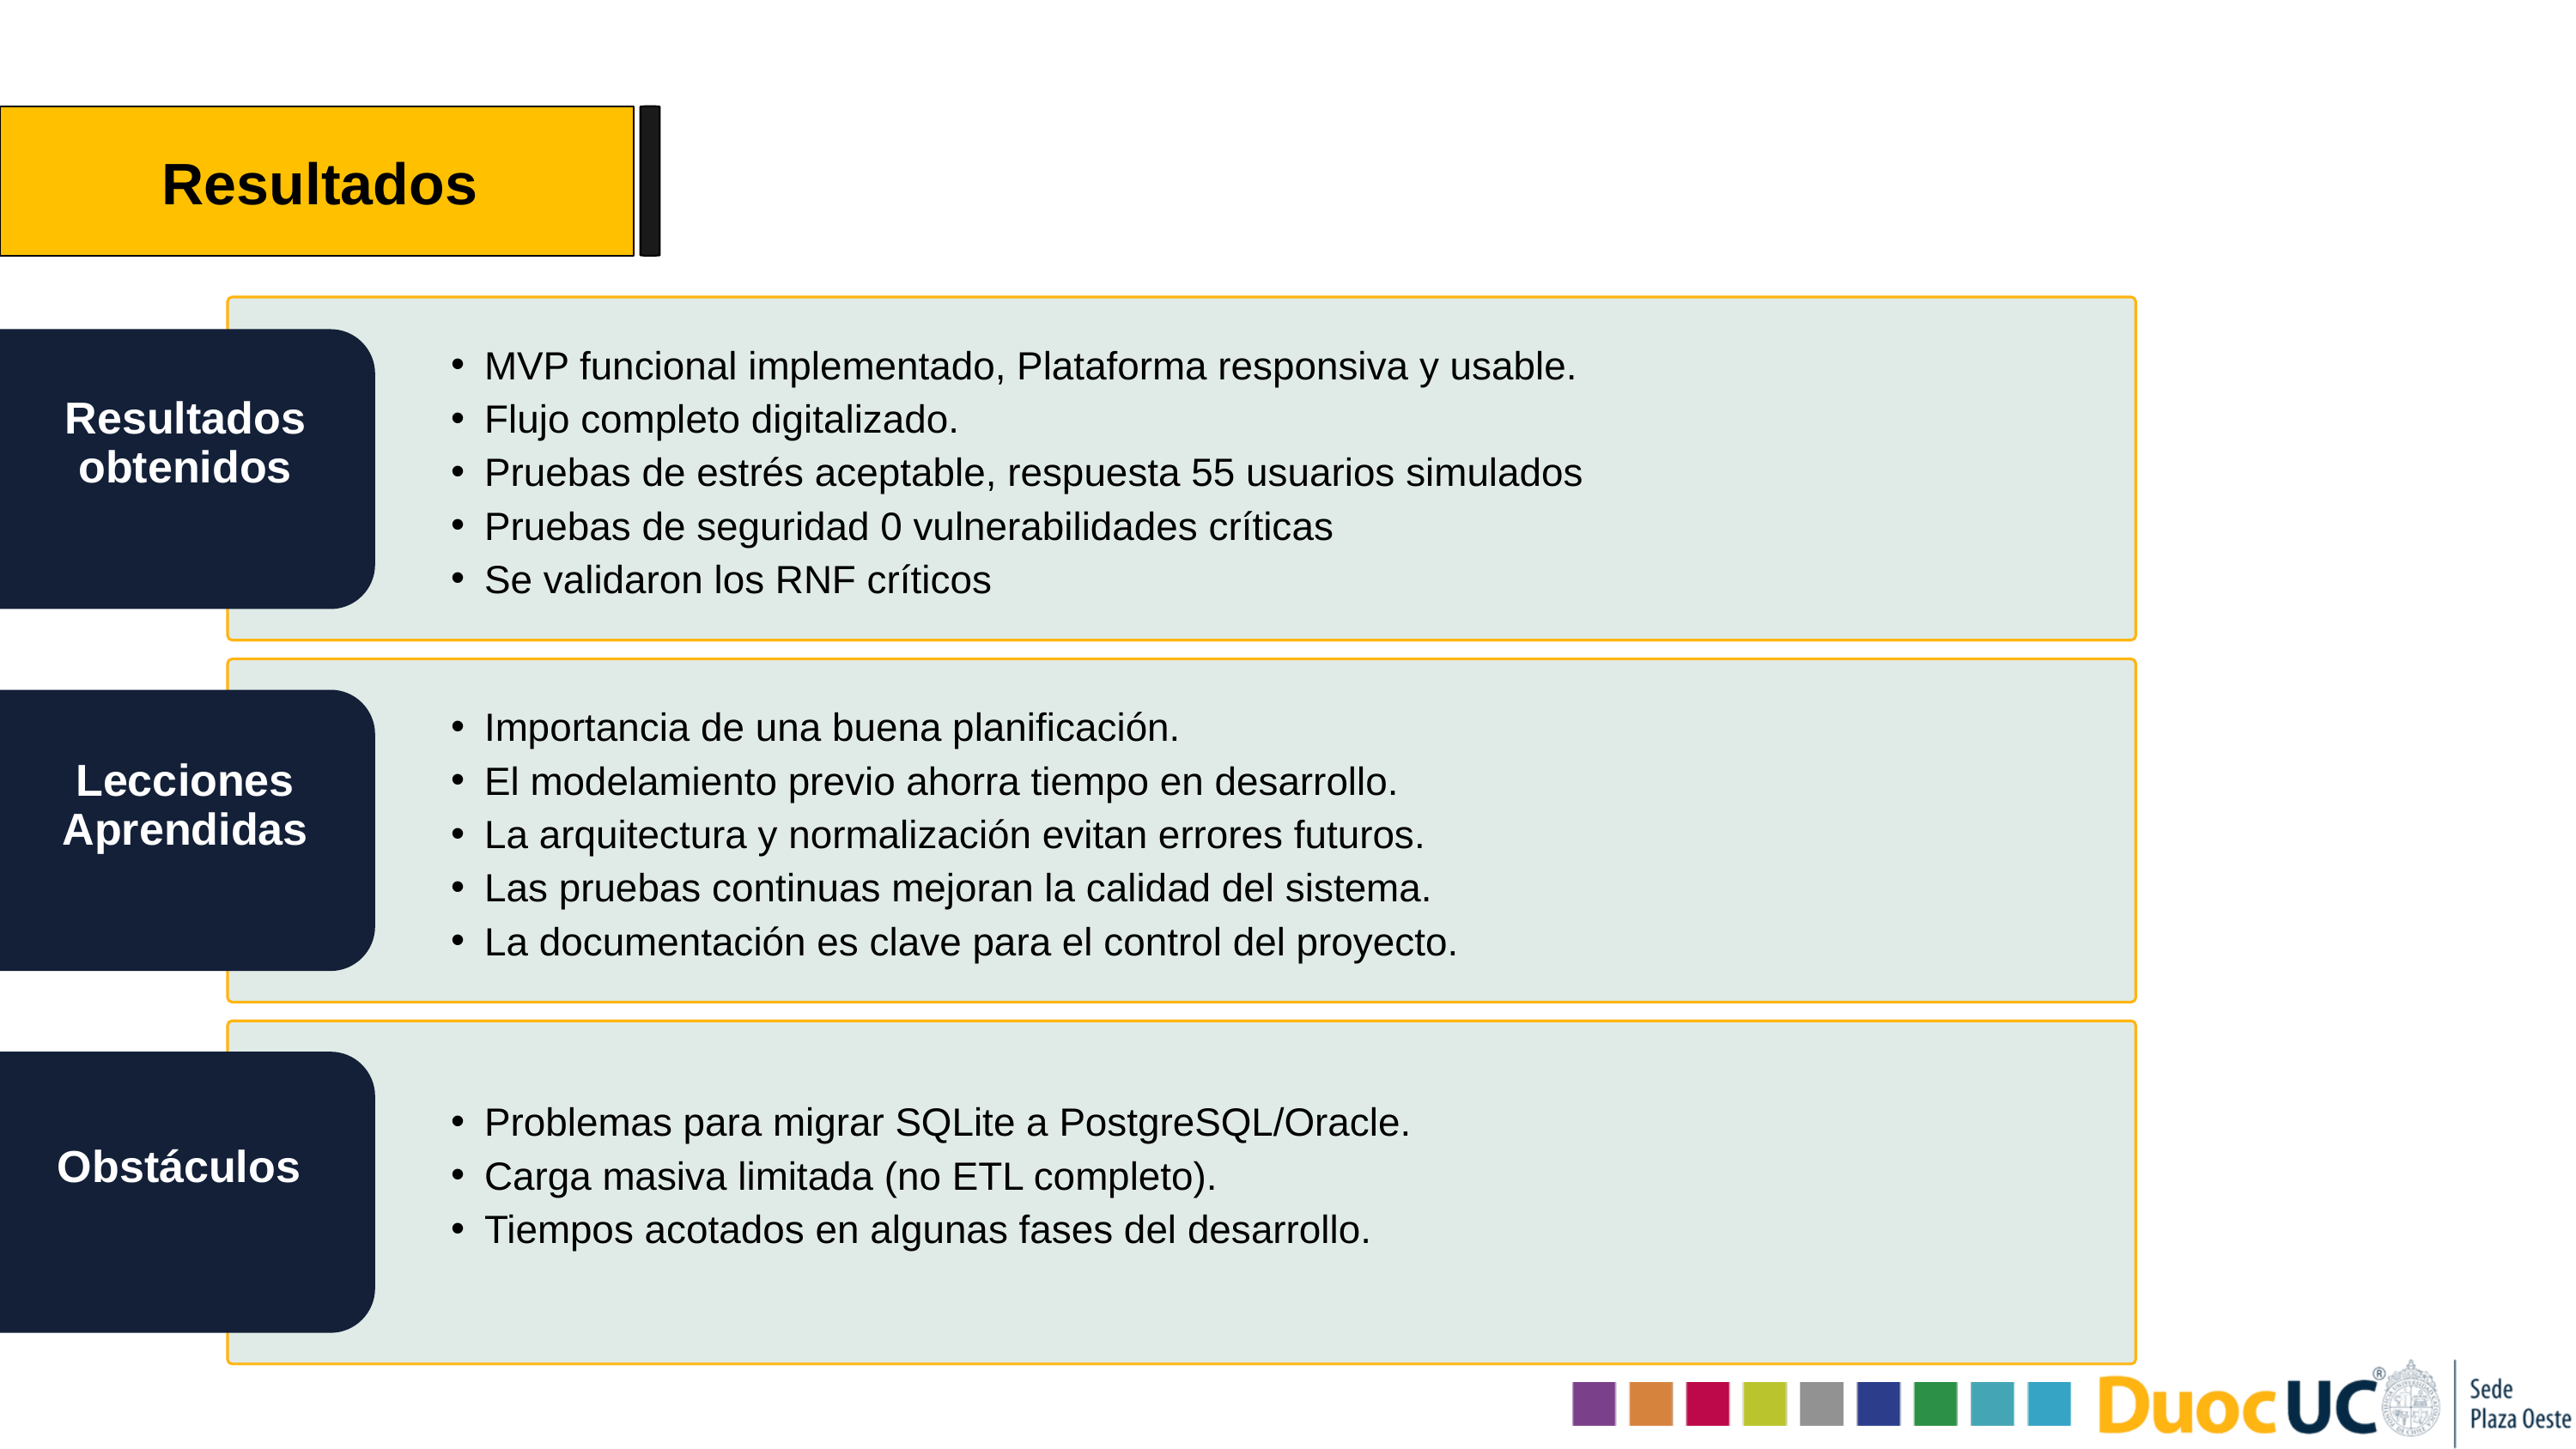

Resultados

MVP funcional implementado, Plataforma responsiva y usable.
Flujo completo digitalizado.
Pruebas de estrés aceptable, respuesta 55 usuarios simulados
Pruebas de seguridad 0 vulnerabilidades críticas
Se validaron los RNF críticos
Resultados obtenidos

Importancia de una buena planificación.
El modelamiento previo ahorra tiempo en desarrollo.
La arquitectura y normalización evitan errores futuros.
Las pruebas continuas mejoran la calidad del sistema.
La documentación es clave para el control del proyecto.
Lecciones Aprendidas

Problemas para migrar SQLite a PostgreSQL/Oracle.
Carga masiva limitada (no ETL completo).
Tiempos acotados en algunas fases del desarrollo.
Resultados obtenidos
Obstáculos